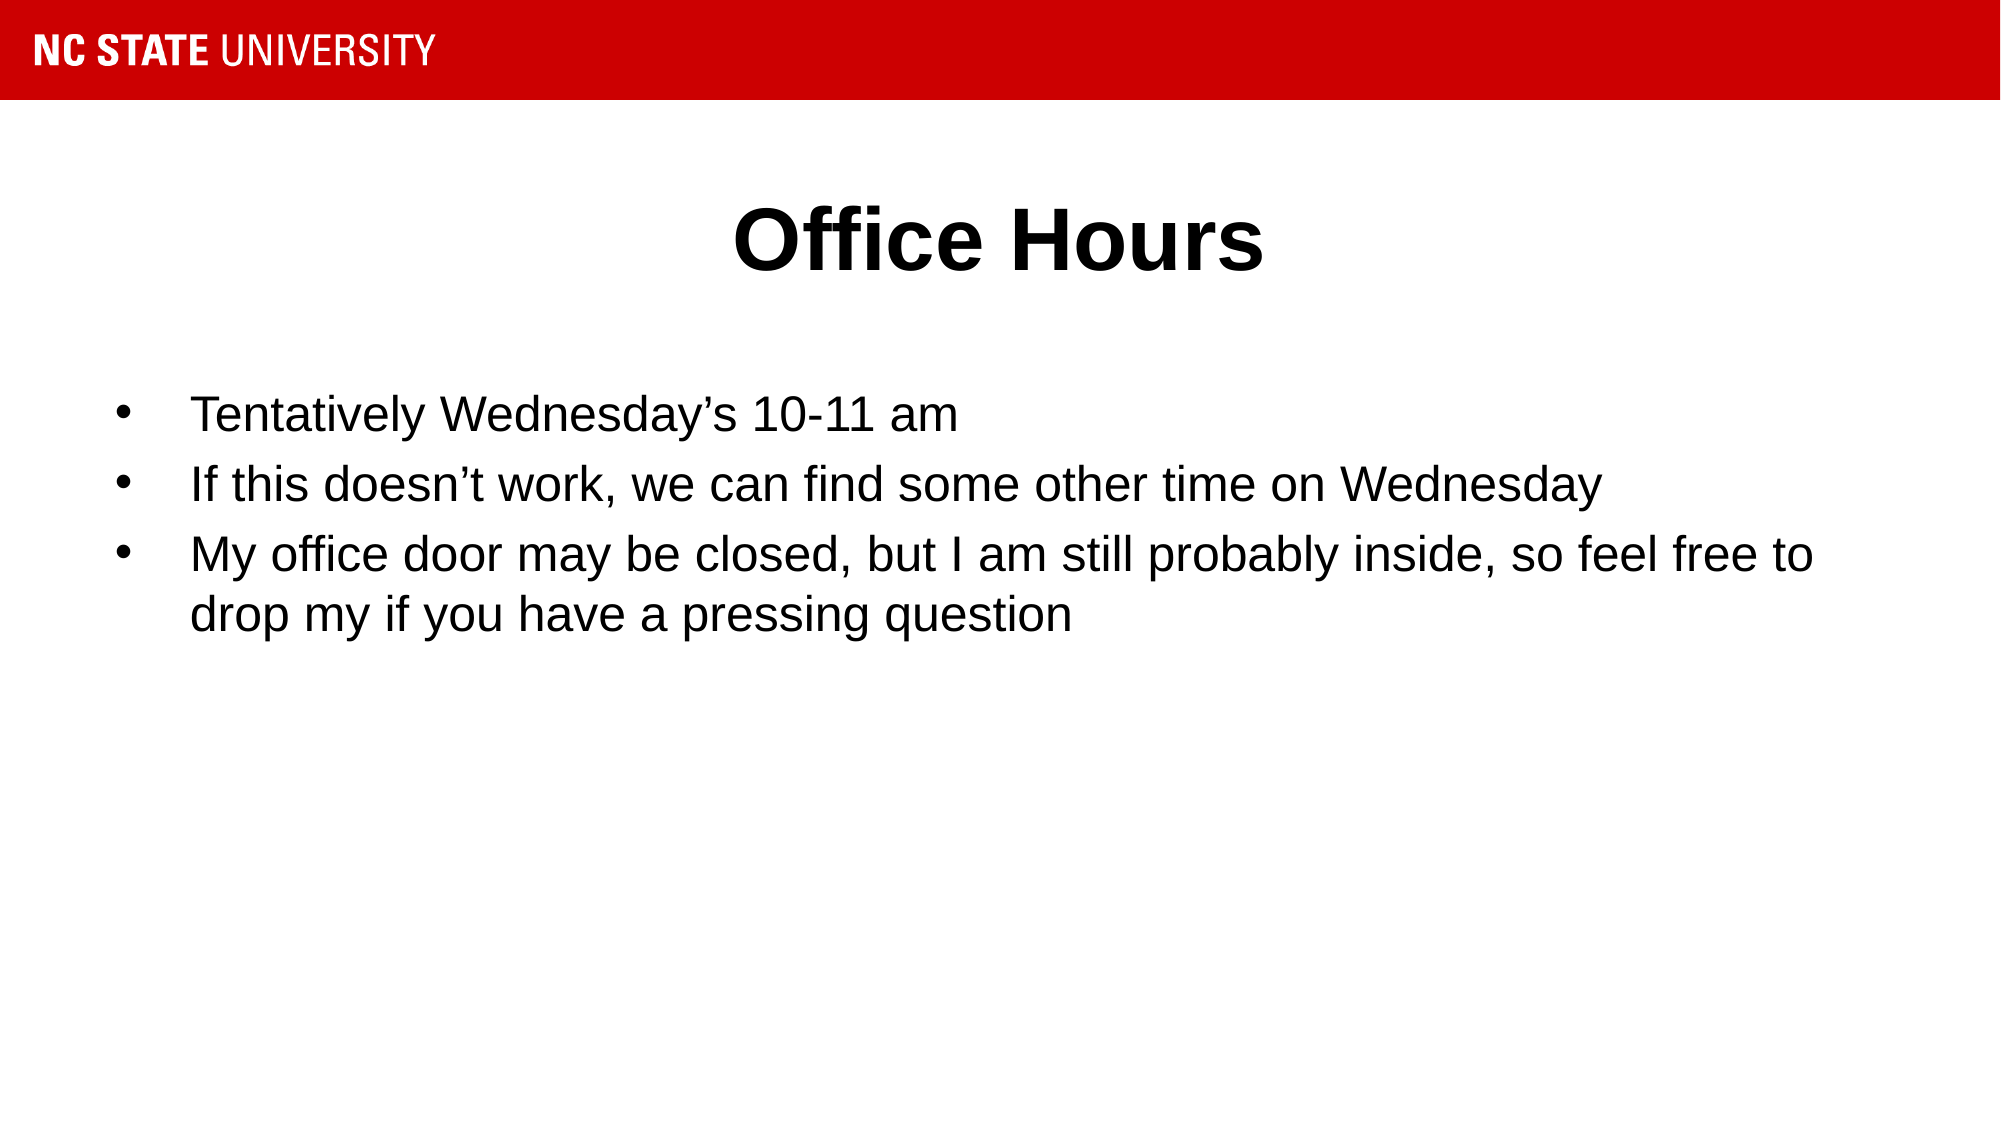

# Office Hours
Tentatively Wednesday’s 10-11 am
If this doesn’t work, we can find some other time on Wednesday
My office door may be closed, but I am still probably inside, so feel free to drop my if you have a pressing question